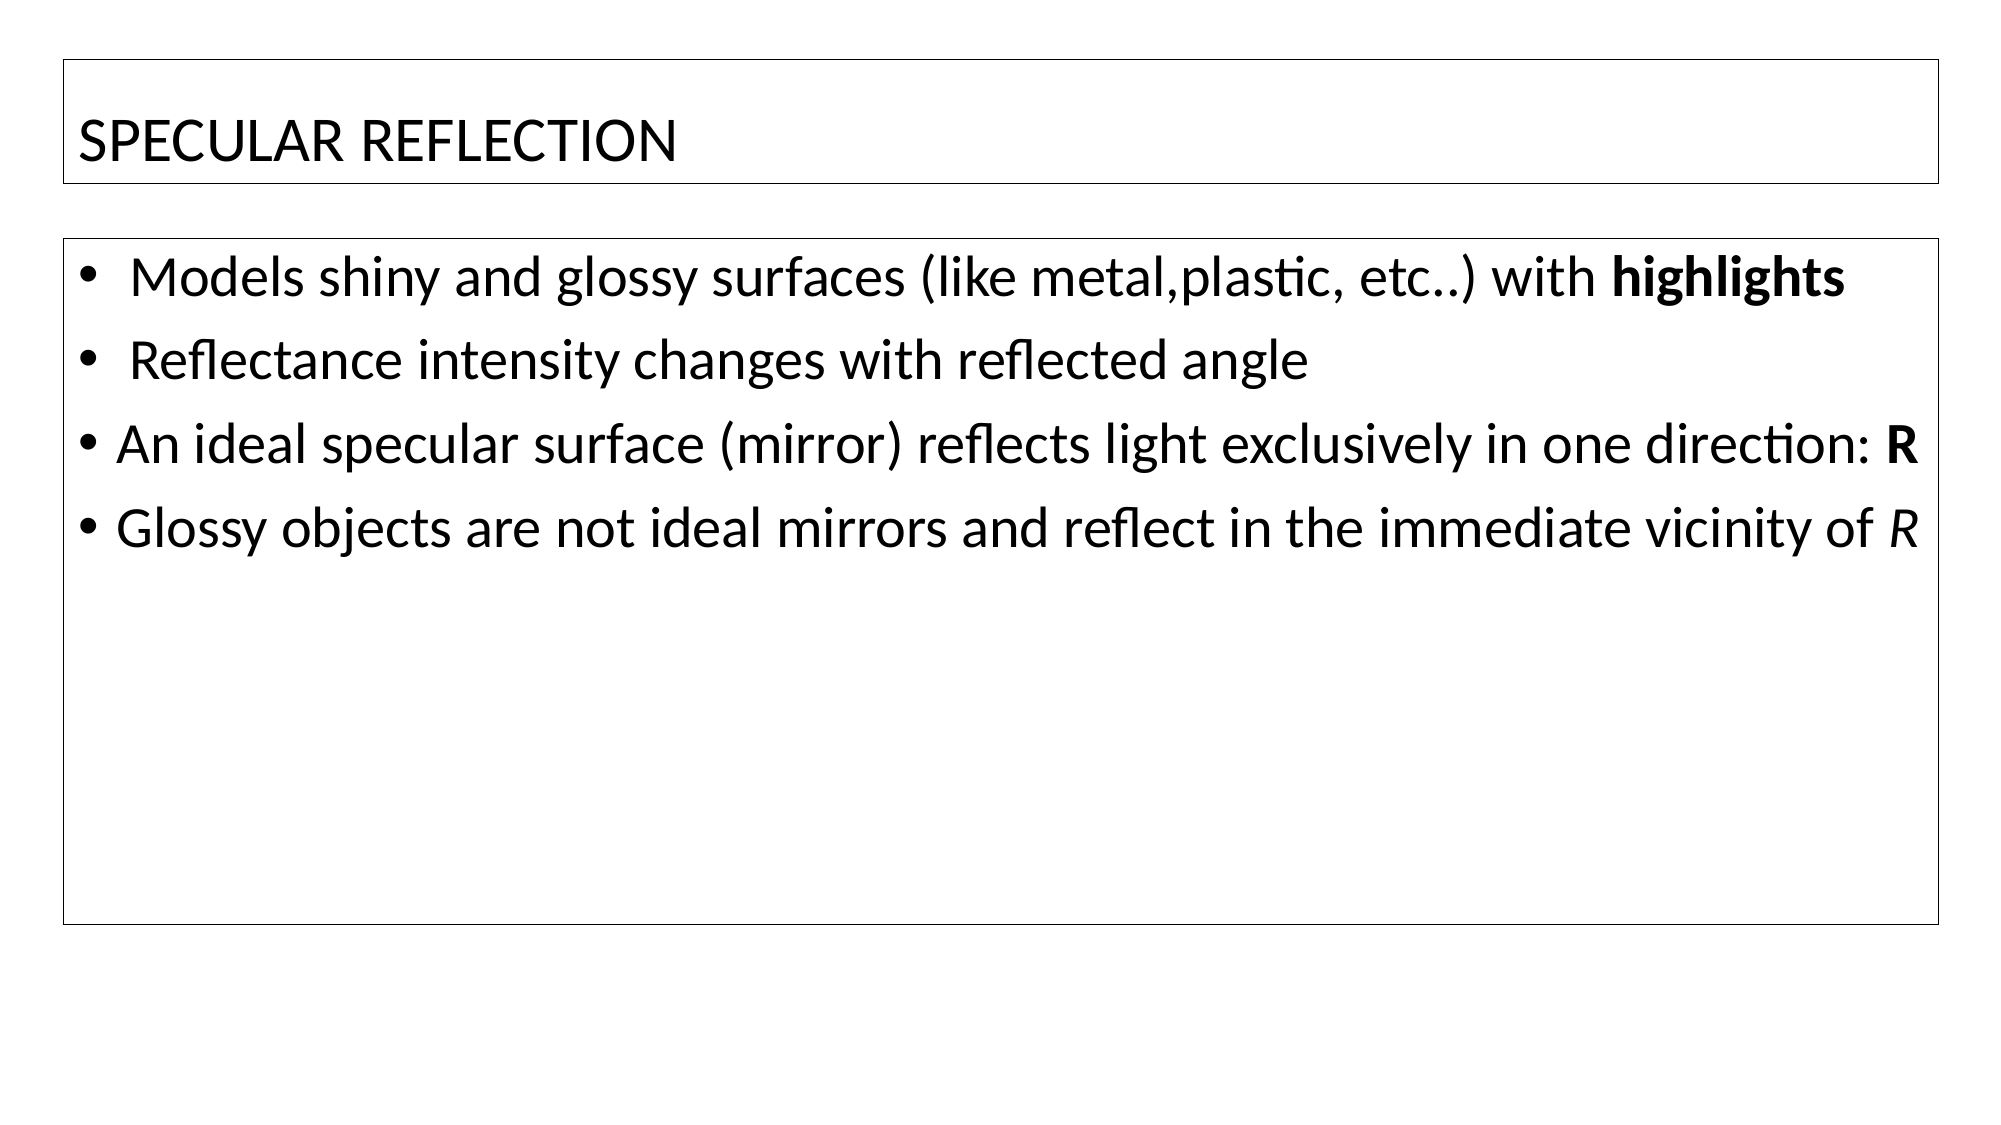

# SPECULAR REFLECTION
 Models shiny and glossy surfaces (like metal,plastic, etc..) with highlights
 Reflectance intensity changes with reflected angle
An ideal specular surface (mirror) reflects light exclusively in one direction: R
Glossy objects are not ideal mirrors and reflect in the immediate vicinity of R